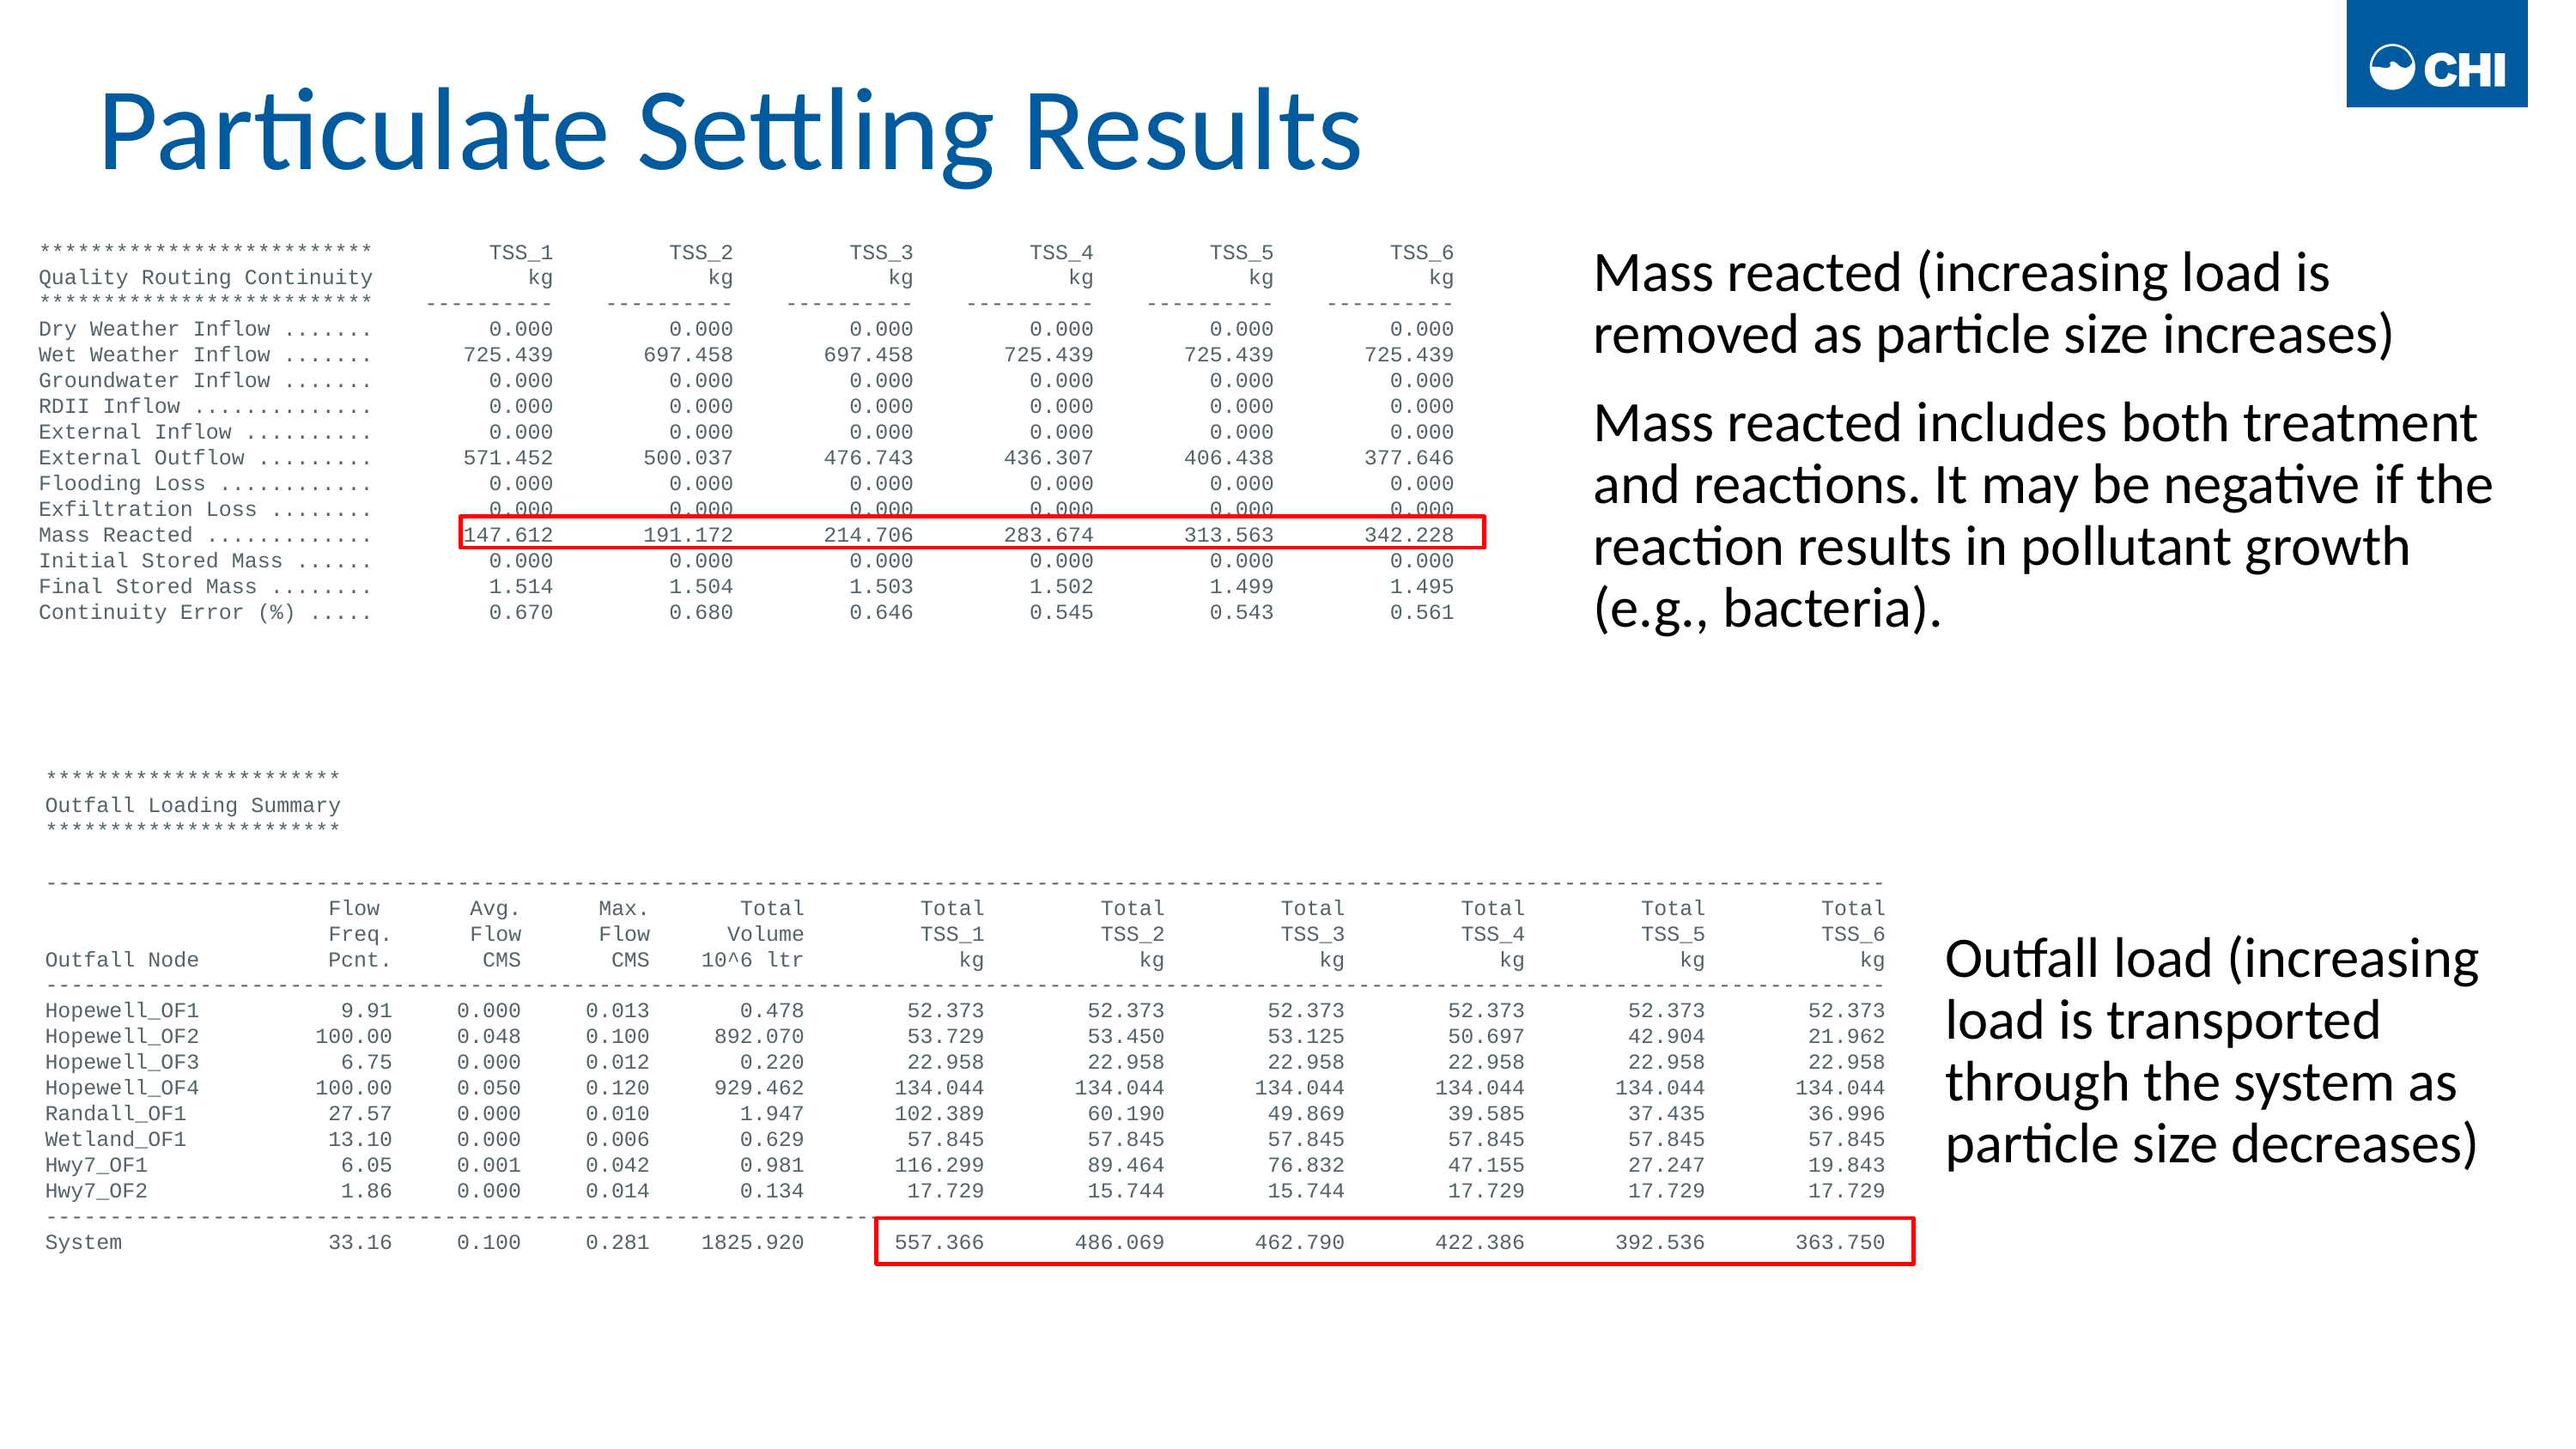

# Particulate Settling Results
Mass reacted (increasing load is removed as particle size increases)
Mass reacted includes both treatment and reactions. It may be negative if the reaction results in pollutant growth (e.g., bacteria).
  **************************         TSS_1         TSS_2         TSS_3         TSS_4         TSS_5         TSS_6
  Quality Routing Continuity            kg            kg            kg            kg            kg            kg
  **************************    ----------    ----------    ----------    ----------    ----------    ----------
  Dry Weather Inflow .......         0.000         0.000         0.000         0.000         0.000         0.000
  Wet Weather Inflow .......       725.439       697.458       697.458       725.439       725.439       725.439
  Groundwater Inflow .......         0.000         0.000         0.000         0.000         0.000         0.000
  RDII Inflow ..............         0.000         0.000         0.000         0.000         0.000         0.000
  External Inflow ..........         0.000         0.000         0.000         0.000         0.000         0.000
  External Outflow .........       571.452       500.037       476.743       436.307       406.438       377.646
  Flooding Loss ............         0.000         0.000         0.000         0.000         0.000         0.000
  Exfiltration Loss ........         0.000         0.000         0.000         0.000         0.000         0.000
  Mass Reacted .............       147.612       191.172       214.706       283.674       313.563       342.228
  Initial Stored Mass ......         0.000         0.000         0.000         0.000         0.000         0.000
  Final Stored Mass ........         1.514         1.504         1.503         1.502         1.499         1.495
  Continuity Error (%) .....         0.670         0.680         0.646         0.545         0.543         0.561

  ***********************
  Outfall Loading Summary
  ***********************

  -----------------------------------------------------------------------------------------------------------------------------------------------
                        Flow       Avg.      Max.       Total         Total         Total         Total         Total         Total         Total
                        Freq.      Flow      Flow      Volume         TSS_1         TSS_2         TSS_3         TSS_4         TSS_5         TSS_6
  Outfall Node          Pcnt.       CMS       CMS    10^6 ltr            kg            kg            kg            kg            kg            kg
  -----------------------------------------------------------------------------------------------------------------------------------------------
  Hopewell_OF1           9.91     0.000     0.013       0.478        52.373        52.373        52.373        52.373        52.373        52.373
  Hopewell_OF2         100.00     0.048     0.100     892.070        53.729        53.450        53.125        50.697        42.904        21.962
  Hopewell_OF3           6.75     0.000     0.012       0.220        22.958        22.958        22.958        22.958        22.958        22.958
  Hopewell_OF4         100.00     0.050     0.120     929.462       134.044       134.044       134.044       134.044       134.044       134.044
  Randall_OF1           27.57     0.000     0.010       1.947       102.389        60.190        49.869        39.585        37.435        36.996
  Wetland_OF1           13.10     0.000     0.006       0.629        57.845        57.845        57.845        57.845        57.845        57.845
  Hwy7_OF1               6.05     0.001     0.042       0.981       116.299        89.464        76.832        47.155        27.247        19.843
  Hwy7_OF2               1.86     0.000     0.014       0.134        17.729        15.744        15.744        17.729        17.729        17.729
  -----------------------------------------------------------------------------------------------------------------------------------------------
  System                33.16     0.100     0.281    1825.920       557.366       486.069       462.790       422.386       392.536       363.750
Outfall load (increasing load is transported through the system as particle size decreases)